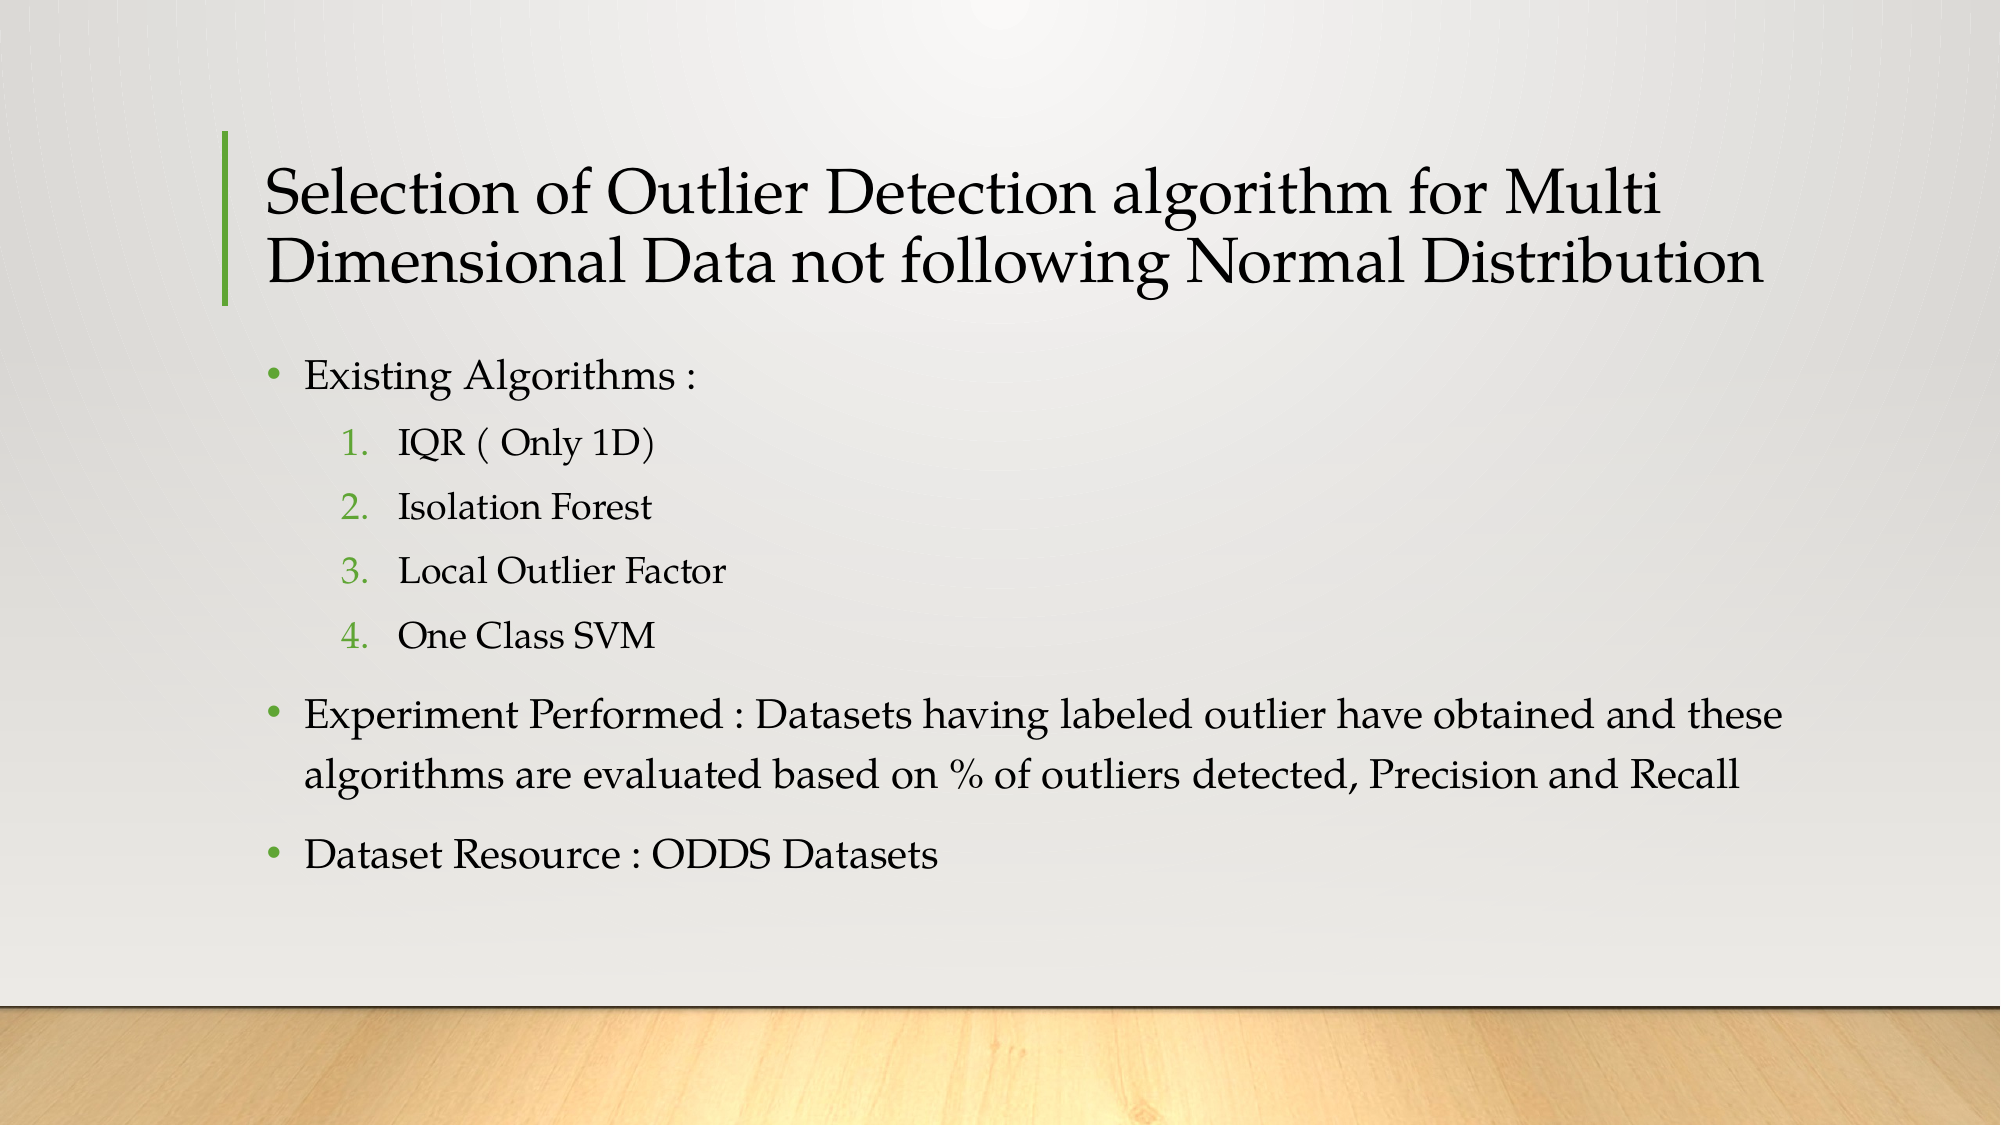

# Selection of Outlier Detection algorithm for Multi Dimensional Data not following Normal Distribution
Existing Algorithms :
IQR ( Only 1D)
Isolation Forest
Local Outlier Factor
One Class SVM
Experiment Performed : Datasets having labeled outlier have obtained and these algorithms are evaluated based on % of outliers detected, Precision and Recall
Dataset Resource : ODDS Datasets